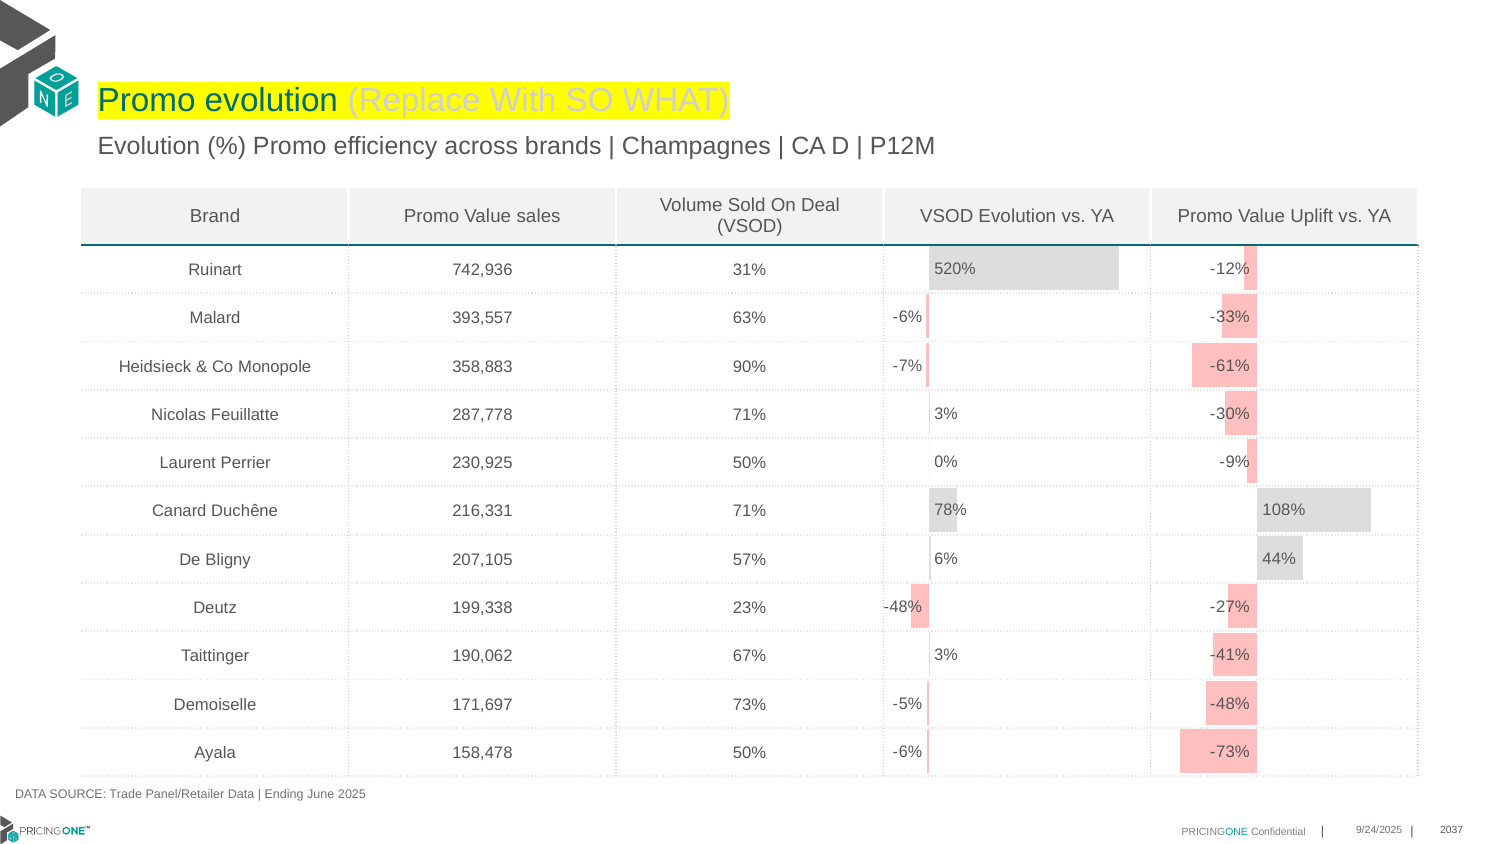

# Promo evolution (Replace With SO WHAT)
Evolution (%) Promo efficiency across brands | Champagnes | CA D | P12M
| Brand | Promo Value sales | Volume Sold On Deal (VSOD) | VSOD Evolution vs. YA | Promo Value Uplift vs. YA |
| --- | --- | --- | --- | --- |
| Ruinart | 742,936 | 31% |  |  |
| Malard | 393,557 | 63% |  |  |
| Heidsieck & Co Monopole | 358,883 | 90% |  |  |
| Nicolas Feuillatte | 287,778 | 71% |  |  |
| Laurent Perrier | 230,925 | 50% |  |  |
| Canard Duchêne | 216,331 | 71% |  |  |
| De Bligny | 207,105 | 57% |  |  |
| Deutz | 199,338 | 23% |  |  |
| Taittinger | 190,062 | 67% |  |  |
| Demoiselle | 171,697 | 73% |  |  |
| Ayala | 158,478 | 50% |  |  |

### Chart

| Category | VSOD Evaluation vs YA |
|---|---|
| Ruinart | 5.2 |
| Malard | -0.06000000000000005 |
| Heidsieck & Co Monopole | -0.07199999999999995 |
| Nicolas Feuillatte | 0.028999999999999915 |
| Laurent Perrier | 0.0 |
| Canard Duchêne | 0.7749999999999999 |
| De Bligny | 0.05600000000000005 |
| Deutz | -0.477 |
| Taittinger | 0.030999999999999917 |
| Demoiselle | -0.052000000000000046 |
| Ayala | -0.05700000000000005 |

### Chart

| Category | Promo Value Uplift vs YA |
|---|---|
| Ruinart | -0.12199605163786909 |
| Malard | -0.330199867957778 |
| Heidsieck & Co Monopole | -0.6080316098256713 |
| Nicolas Feuillatte | -0.30256054012478206 |
| Laurent Perrier | -0.08653314366003195 |
| Canard Duchêne | 1.0837944236842163 |
| De Bligny | 0.44005367496364234 |
| Deutz | -0.2658756441814303 |
| Taittinger | -0.4111655819045408 |
| Demoiselle | -0.4756691735134172 |
| Ayala | -0.7275257970879088 |
DATA SOURCE: Trade Panel/Retailer Data | Ending June 2025

9/24/2025
2037